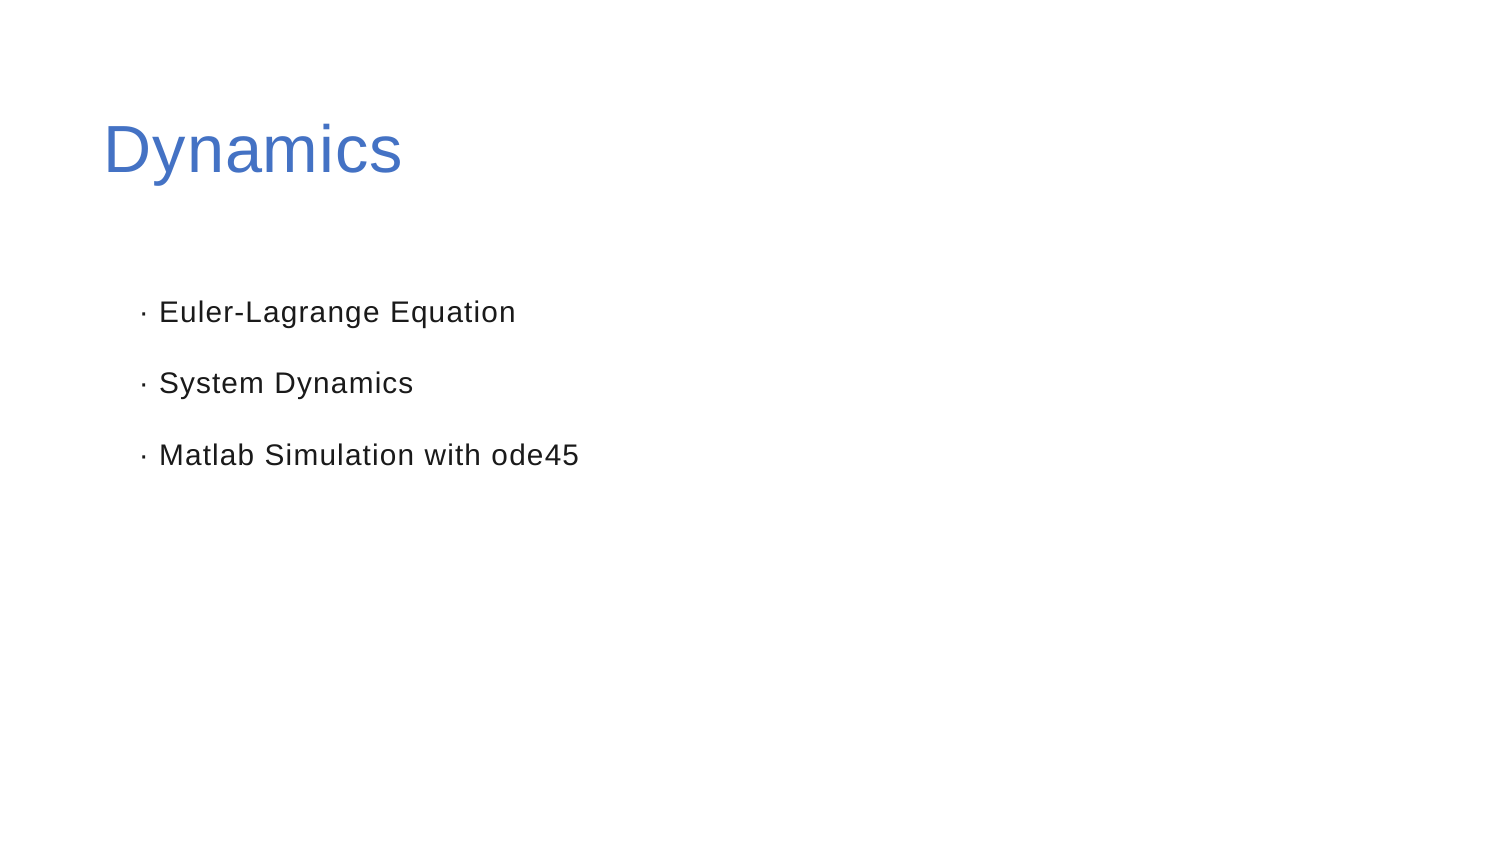

Dynamics
· Euler-Lagrange Equation
· System Dynamics
· Matlab Simulation with ode45